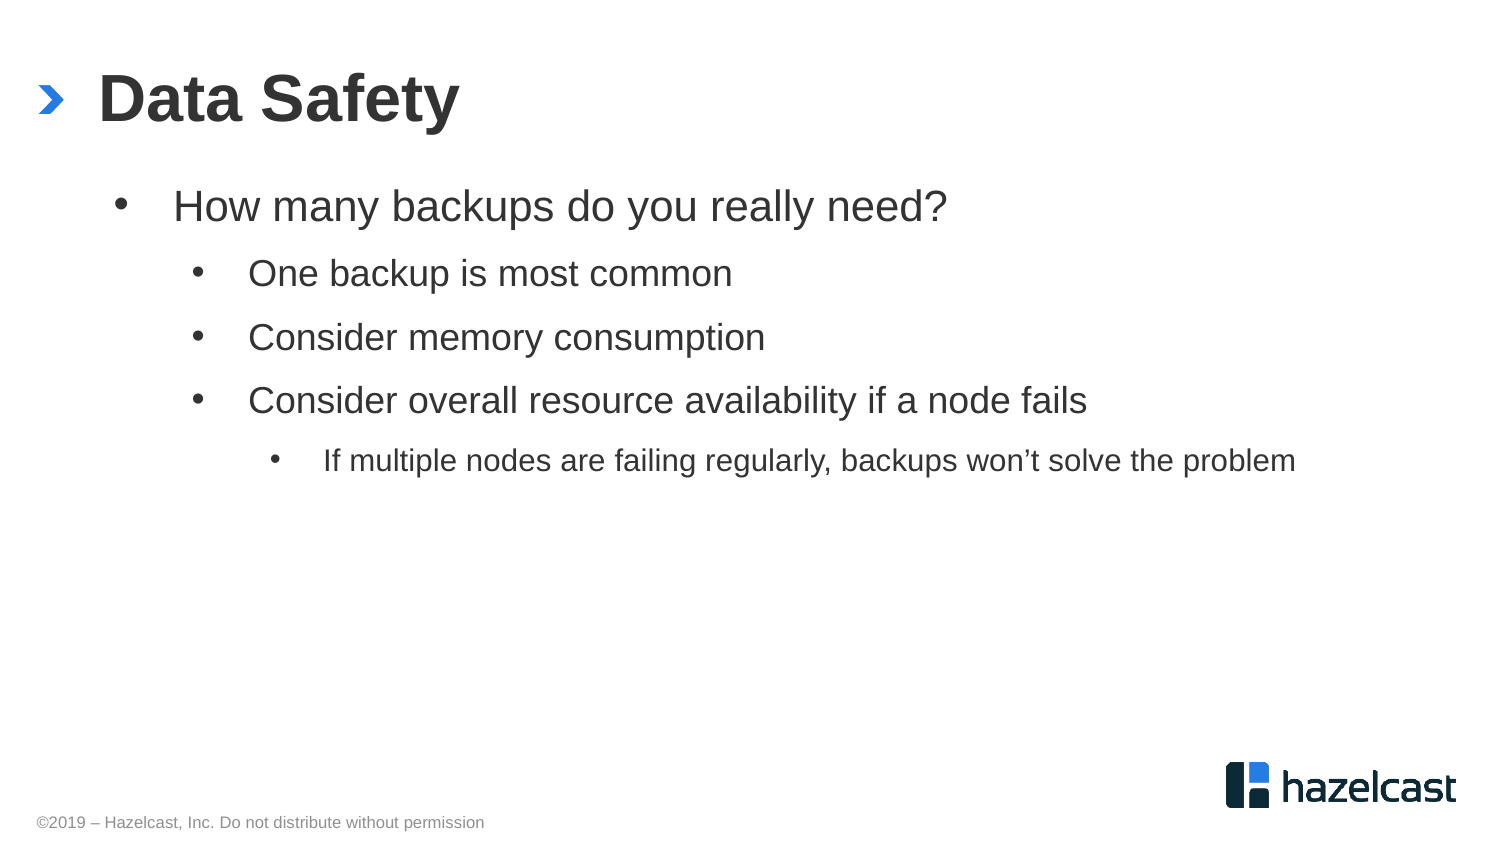

# Data Safety
How many backups do you really need?
One backup is most common
Consider memory consumption
Consider overall resource availability if a node fails
If multiple nodes are failing regularly, backups won’t solve the problem

©2019 – Hazelcast, Inc. Do not distribute without permission